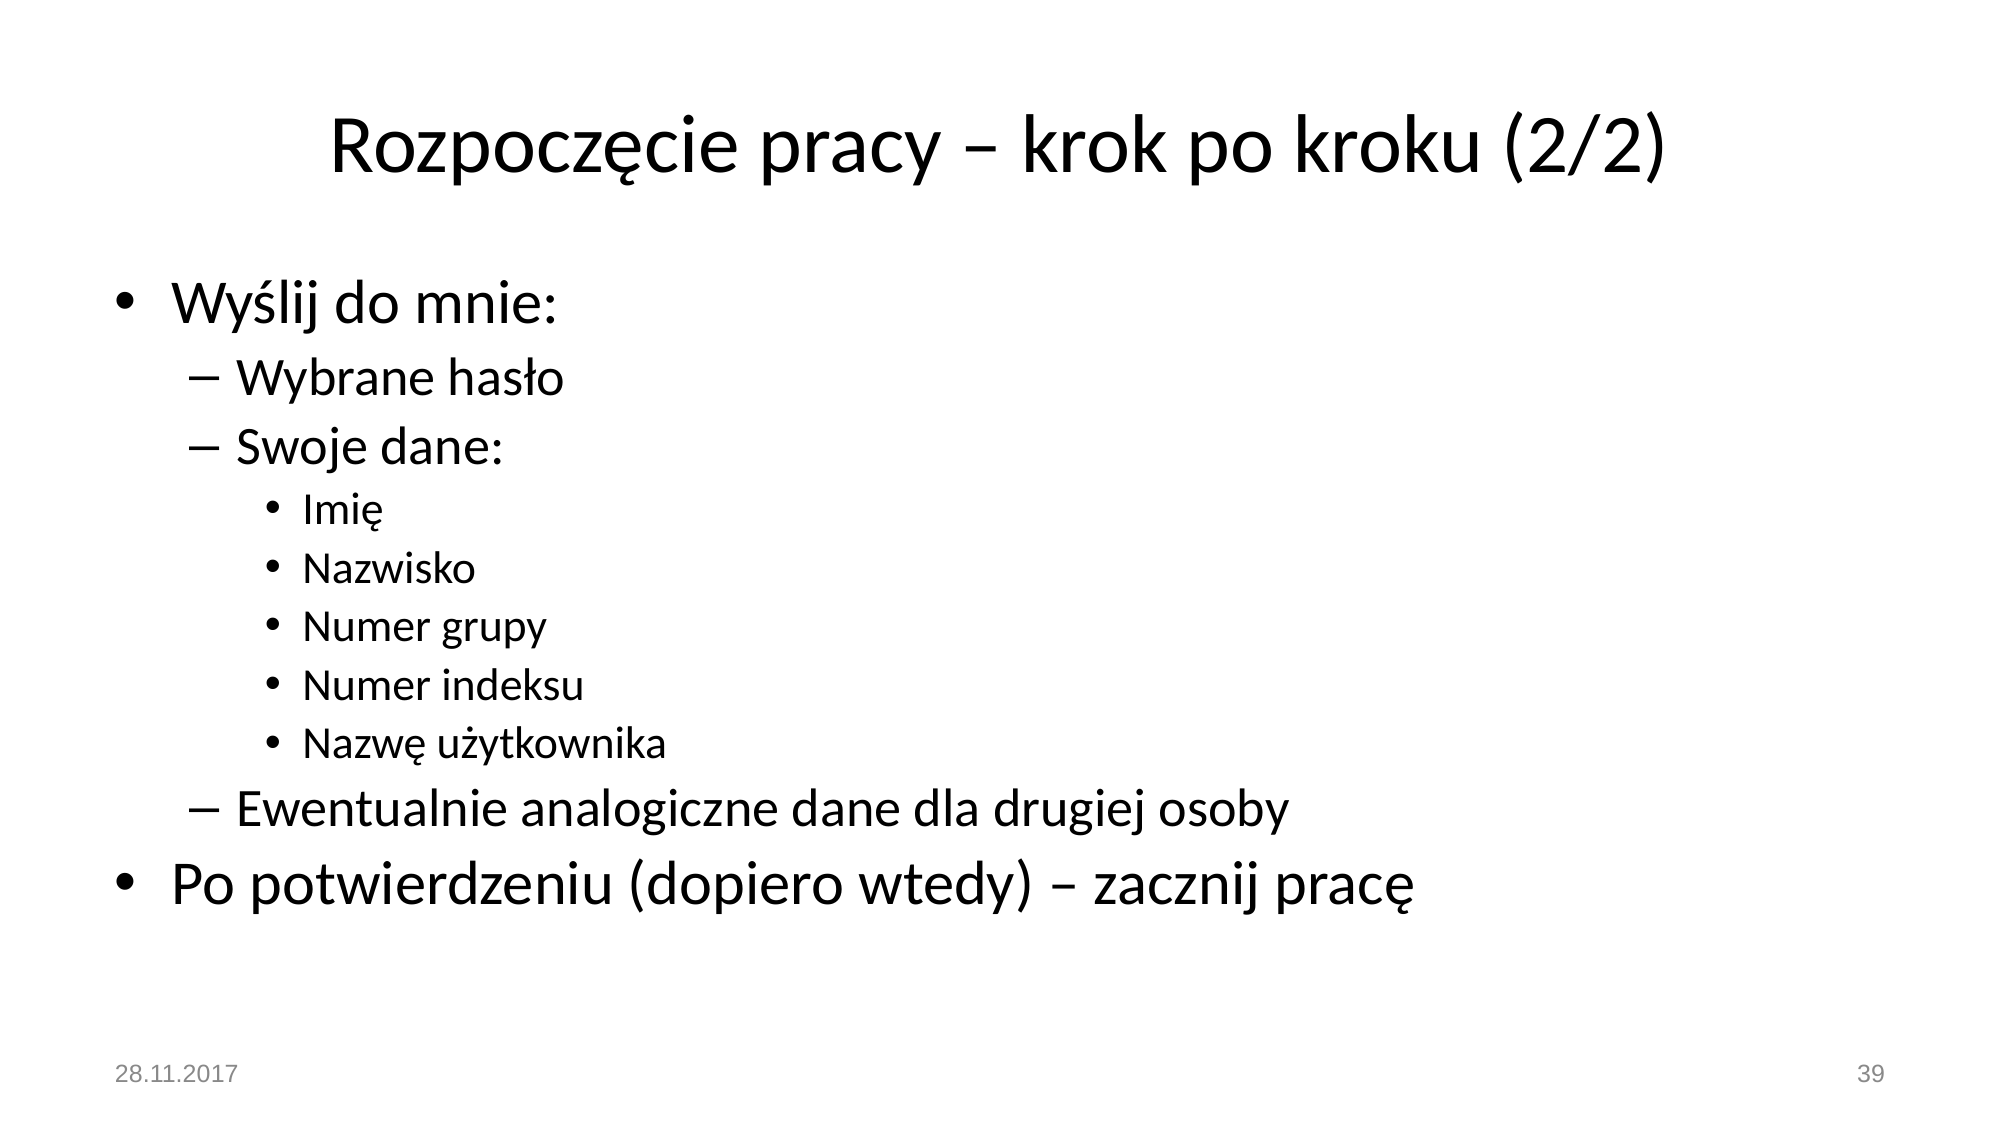

# Rozpoczęcie pracy – krok po kroku (2/2)
Wyślij do mnie:
Wybrane hasło
Swoje dane:
Imię
Nazwisko
Numer grupy
Numer indeksu
Nazwę użytkownika
Ewentualnie analogiczne dane dla drugiej osoby
Po potwierdzeniu (dopiero wtedy) – zacznij pracę
28.11.2017
39